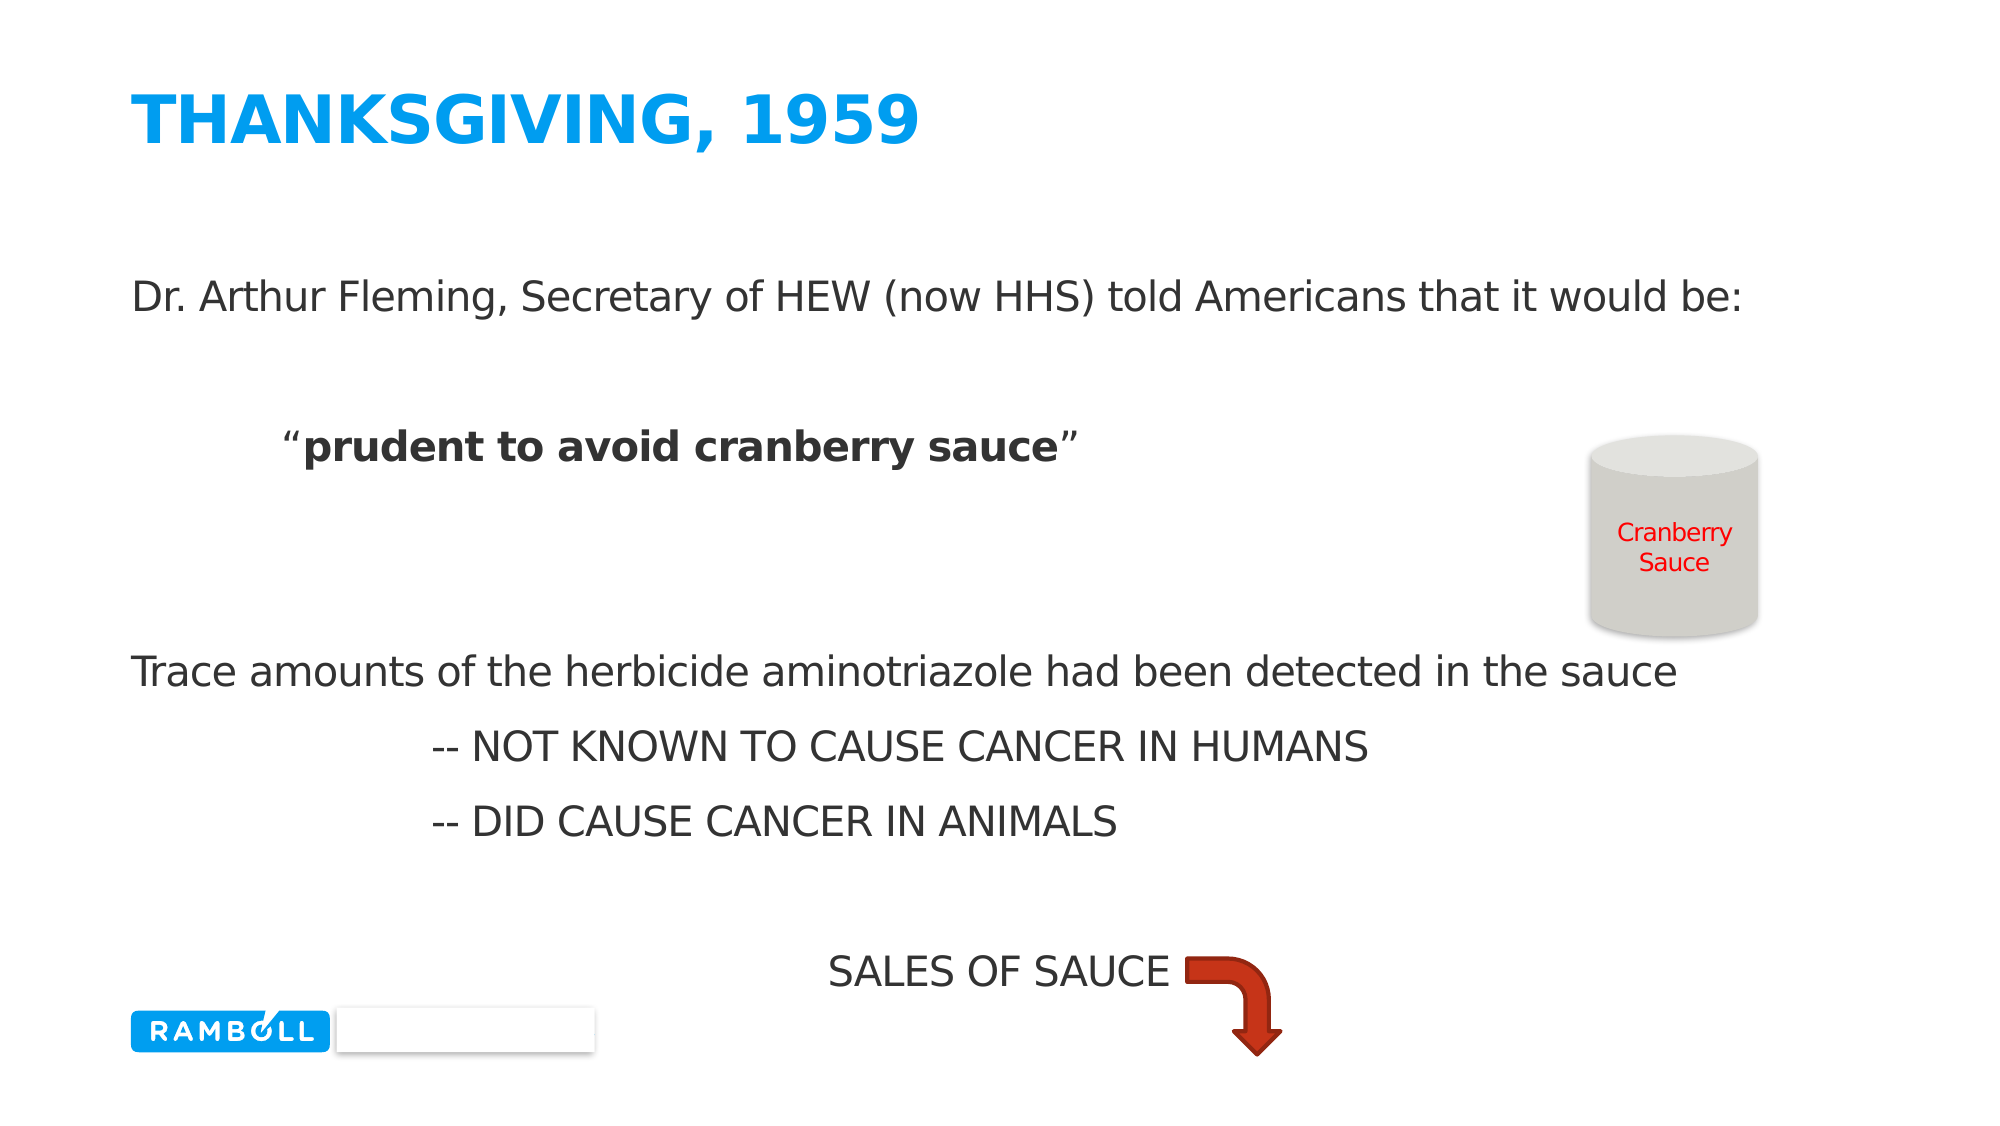

# Thanksgiving, 1959
Dr. Arthur Fleming, Secretary of HEW (now HHS) told Americans that it would be:

	“prudent to avoid cranberry sauce”

Trace amounts of the herbicide aminotriazole had been detected in the sauce
		-- NOT KNOWN TO CAUSE CANCER IN HUMANS
		-- DID CAUSE CANCER IN ANIMALS

SALES OF SAUCE
Cranberry Sauce